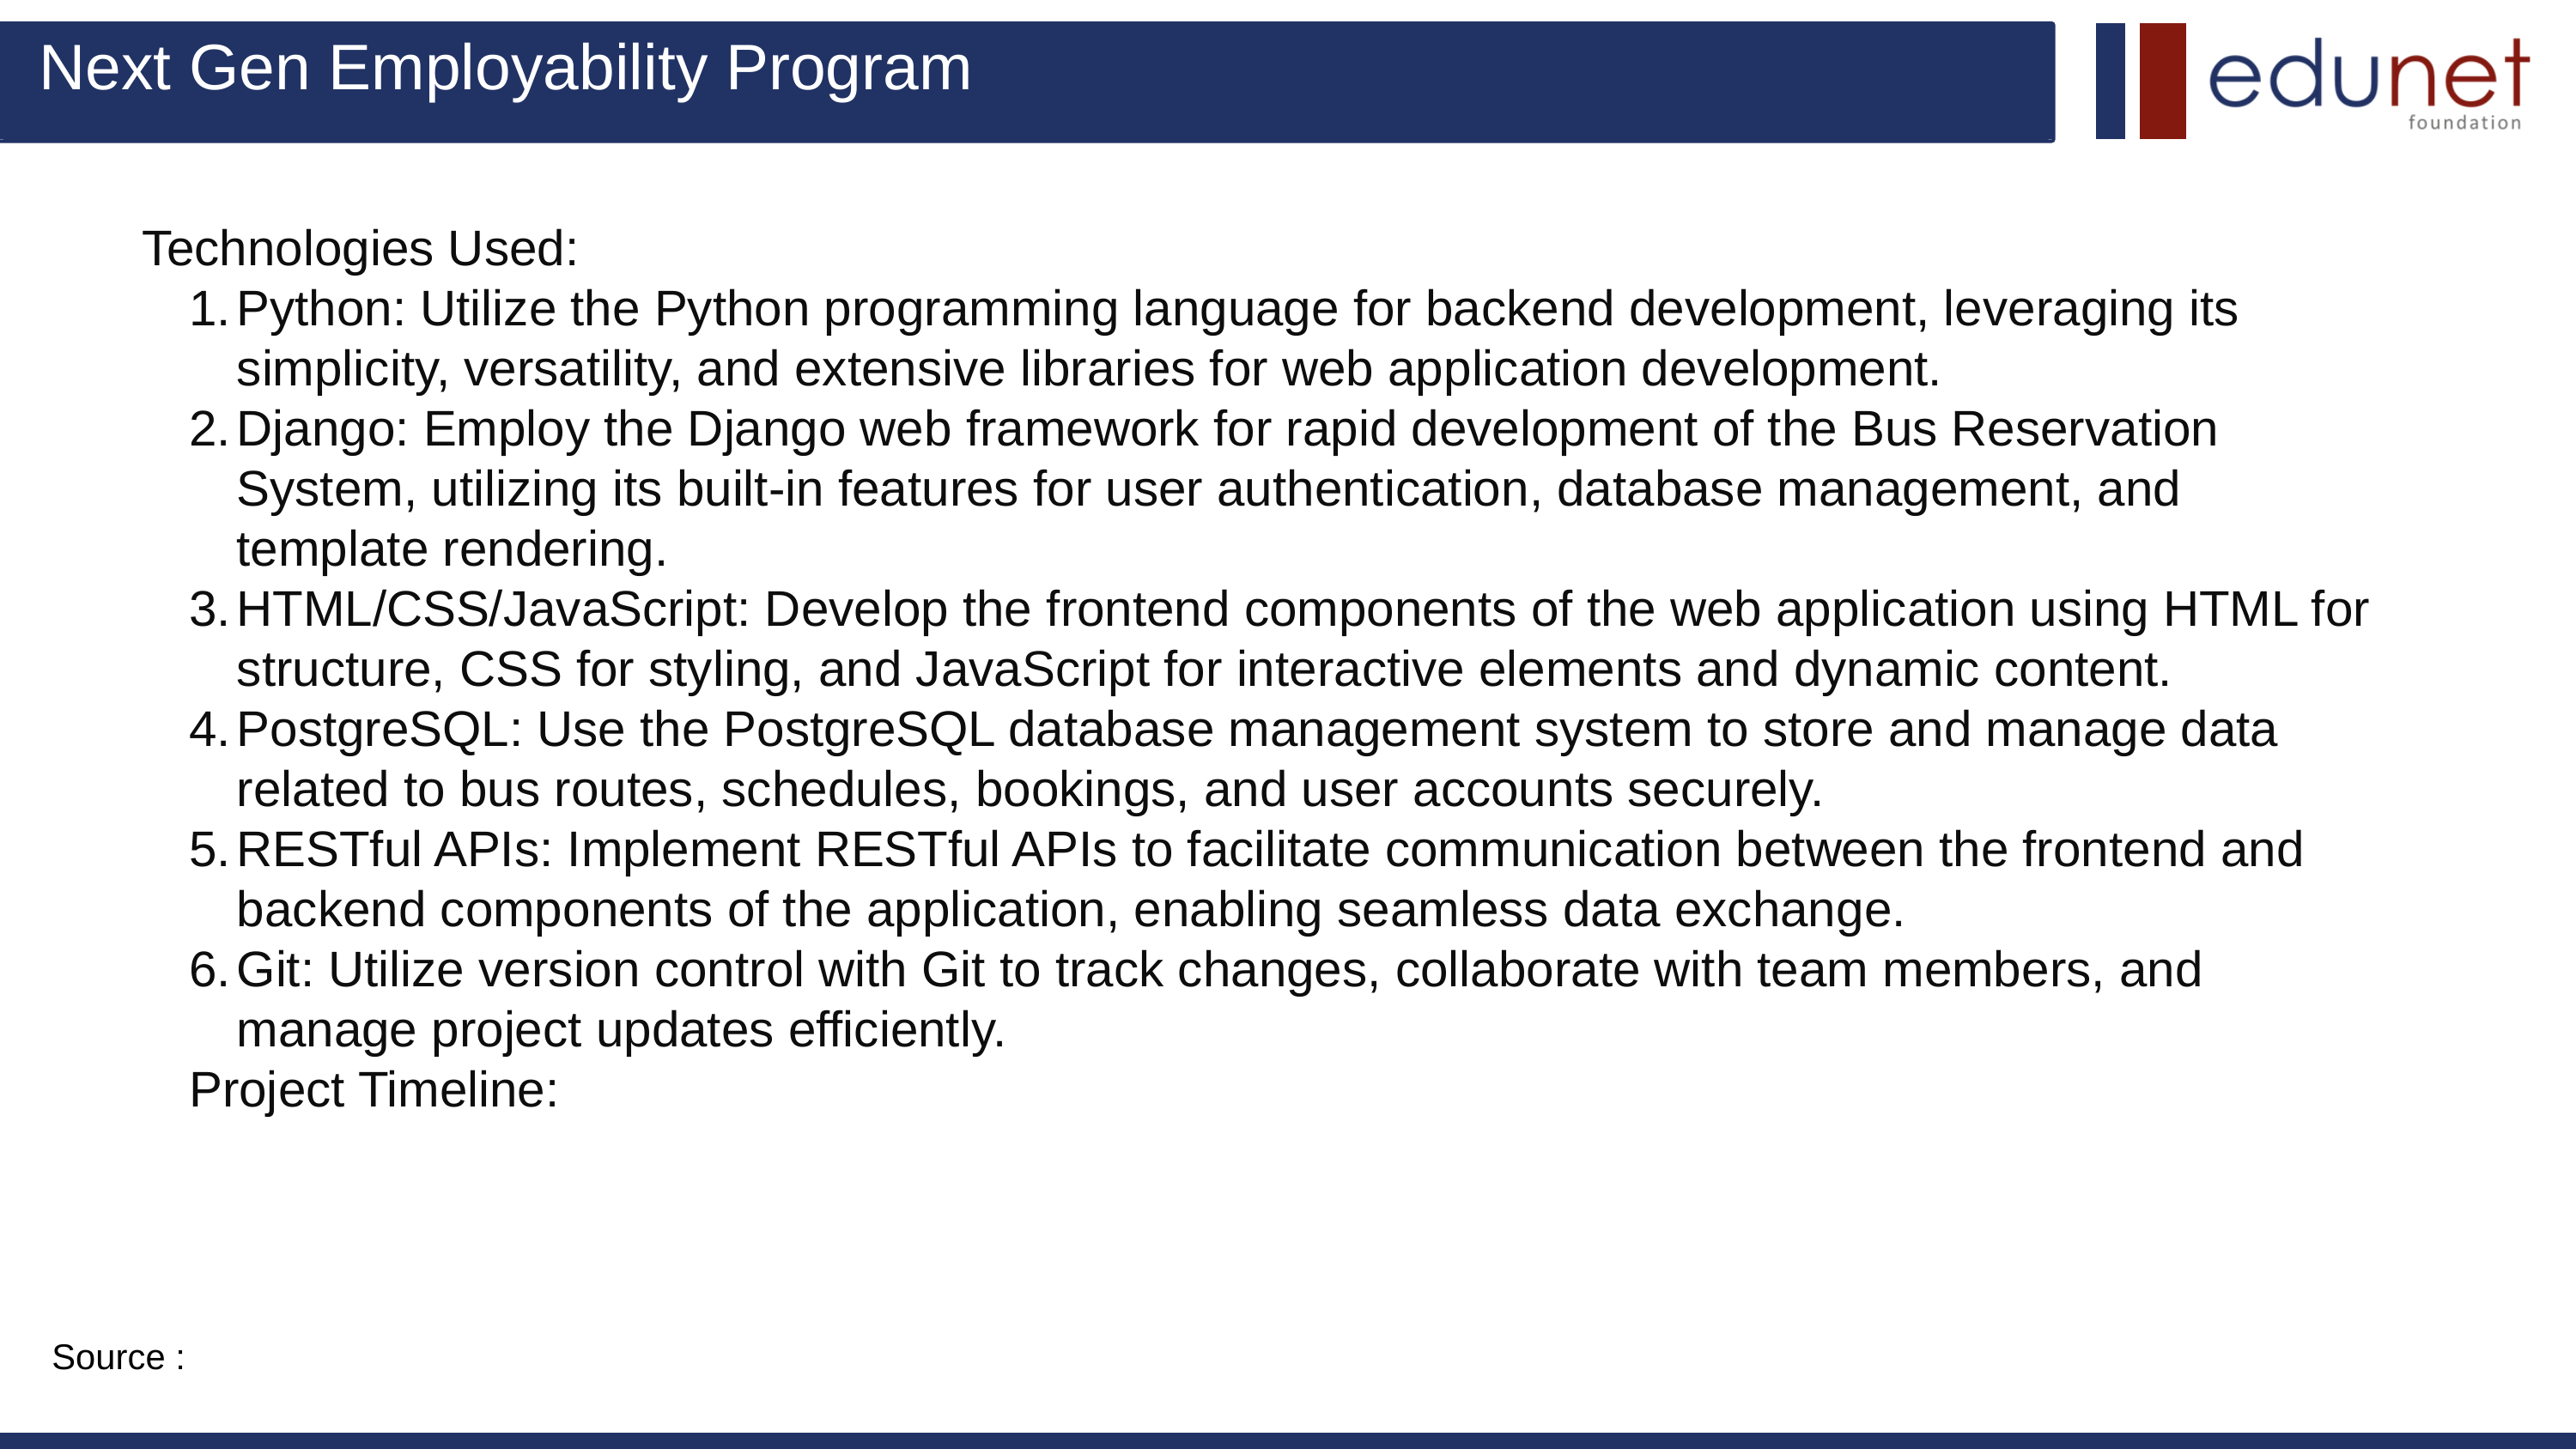

Next Gen Employability Program
Technologies Used:
Python: Utilize the Python programming language for backend development, leveraging its simplicity, versatility, and extensive libraries for web application development.
Django: Employ the Django web framework for rapid development of the Bus Reservation System, utilizing its built-in features for user authentication, database management, and template rendering.
HTML/CSS/JavaScript: Develop the frontend components of the web application using HTML for structure, CSS for styling, and JavaScript for interactive elements and dynamic content.
PostgreSQL: Use the PostgreSQL database management system to store and manage data related to bus routes, schedules, bookings, and user accounts securely.
RESTful APIs: Implement RESTful APIs to facilitate communication between the frontend and backend components of the application, enabling seamless data exchange.
Git: Utilize version control with Git to track changes, collaborate with team members, and manage project updates efficiently.
Project Timeline:

Source :